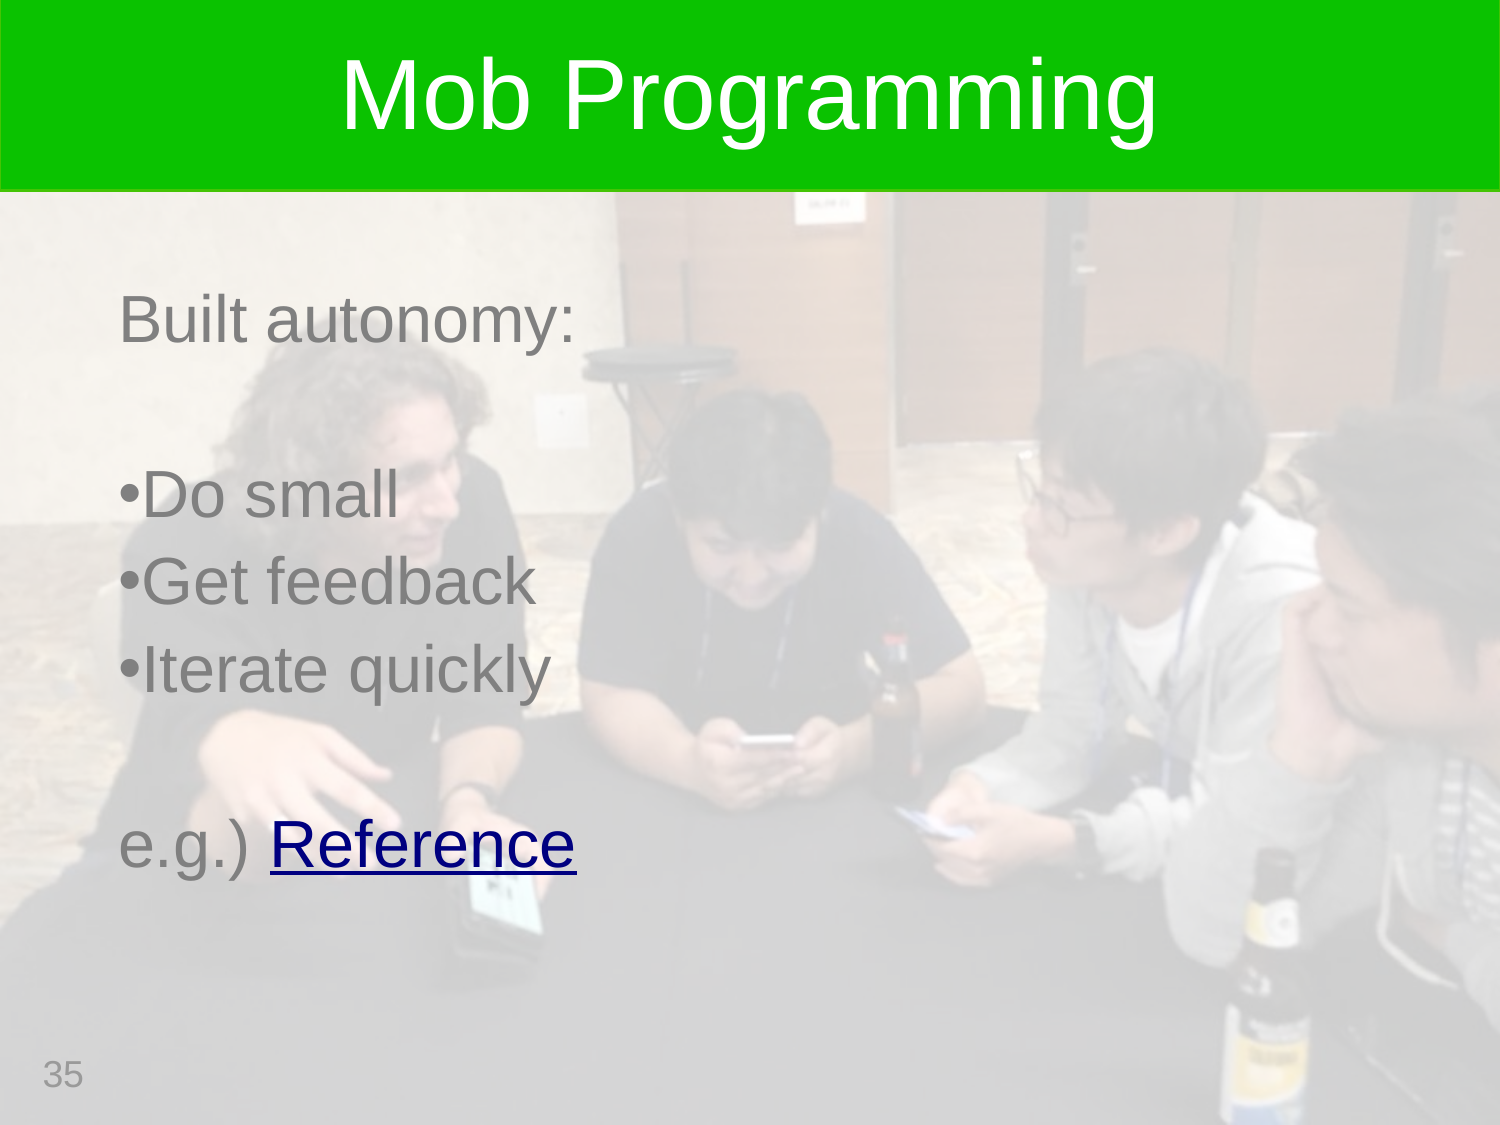

# Mob Programming
Built autonomy:

Do small
Get feedback
Iterate quickly

e.g.) Reference
35